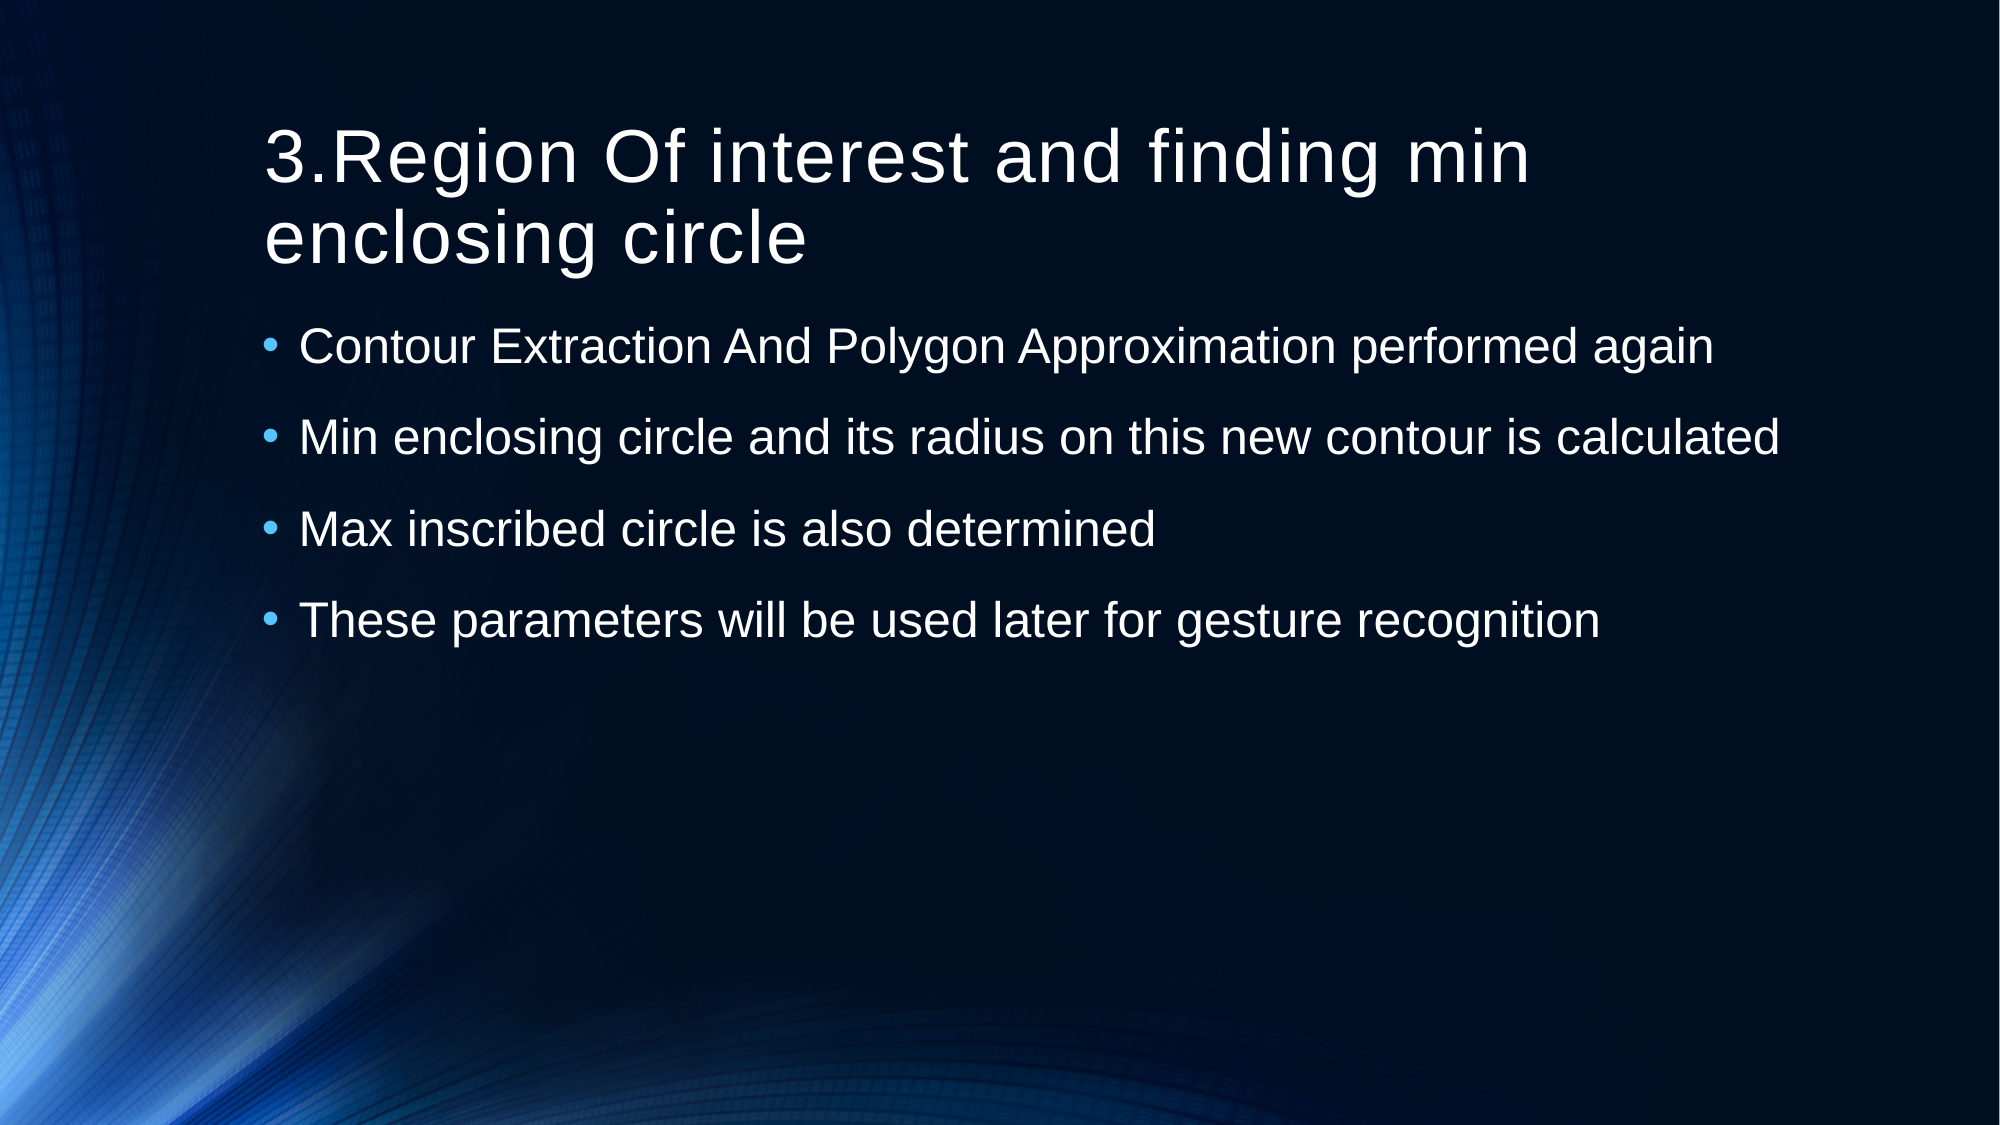

# 3.Region Of interest and finding min enclosing circle
Contour Extraction And Polygon Approximation performed again
Min enclosing circle and its radius on this new contour is calculated
Max inscribed circle is also determined
These parameters will be used later for gesture recognition